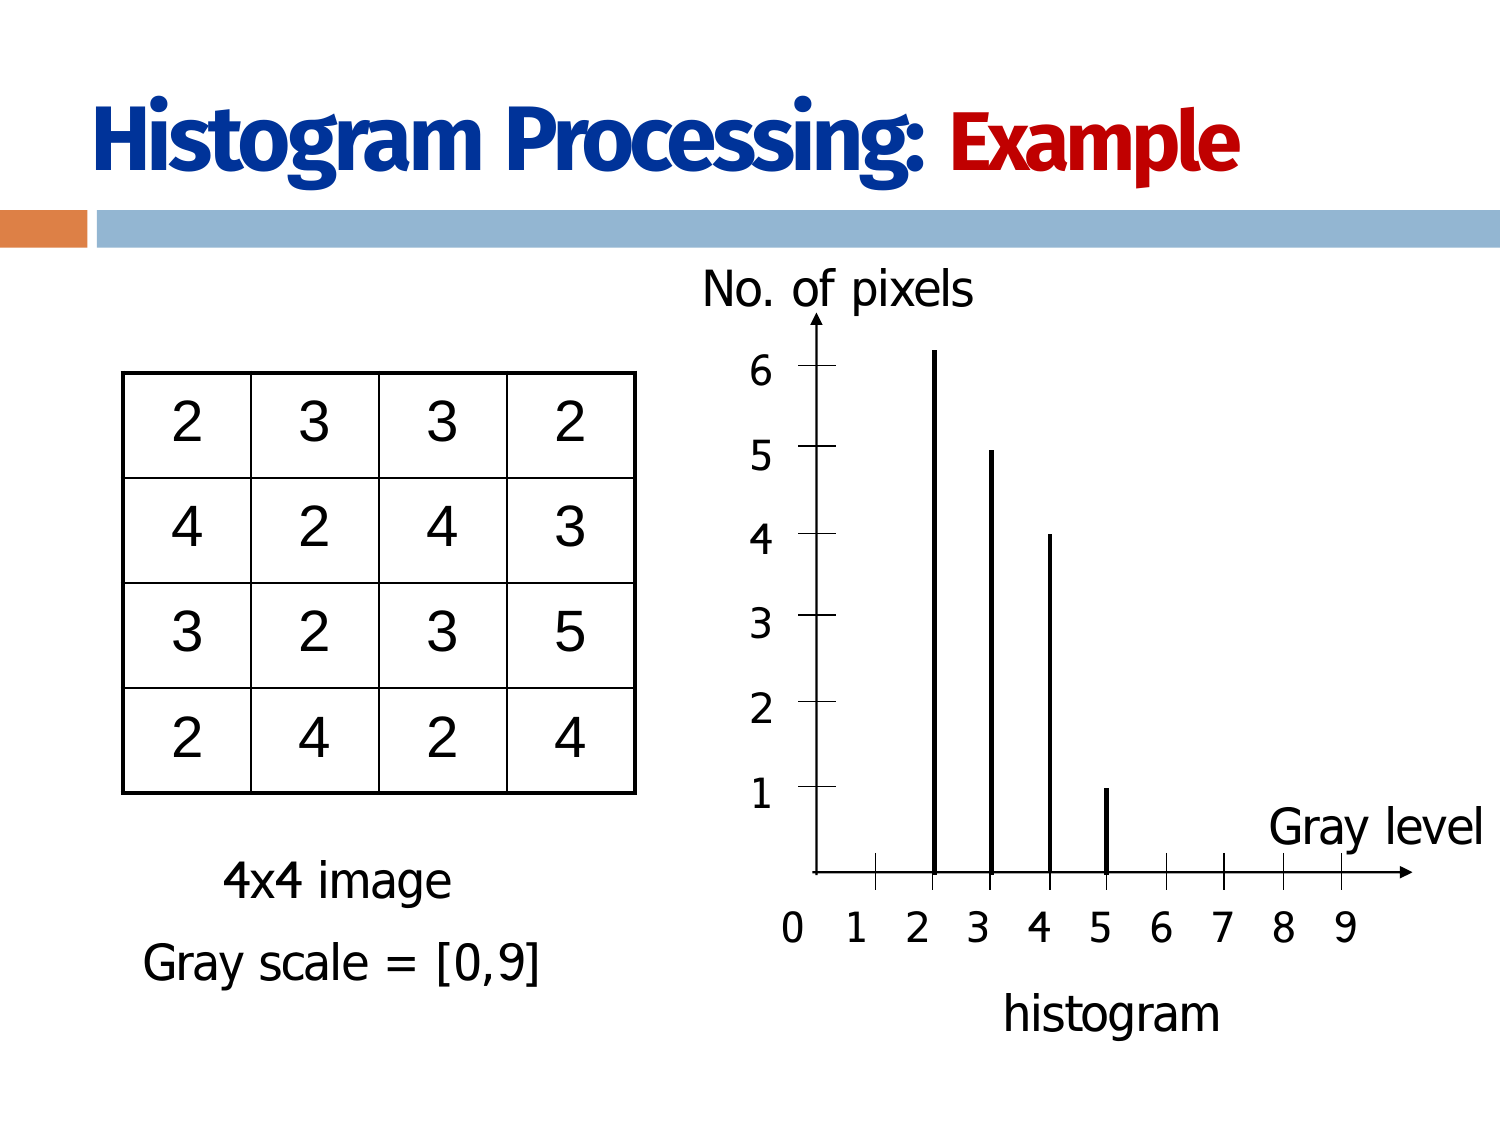

# Histogram Processing: Example
No. of pixels

6
5
4
3
2
1
| 2 | 3 | 3 | 2 |
| --- | --- | --- | --- |
| 4 | 2 | 4 | 3 |
| 3 | 2 | 3 | 5 |
| 2 | 4 | 2 | 4 |
Gray level
0	1	2	3	4	5	6	7	8	9
histogram
4x4 image  Gray scale = [0,9]